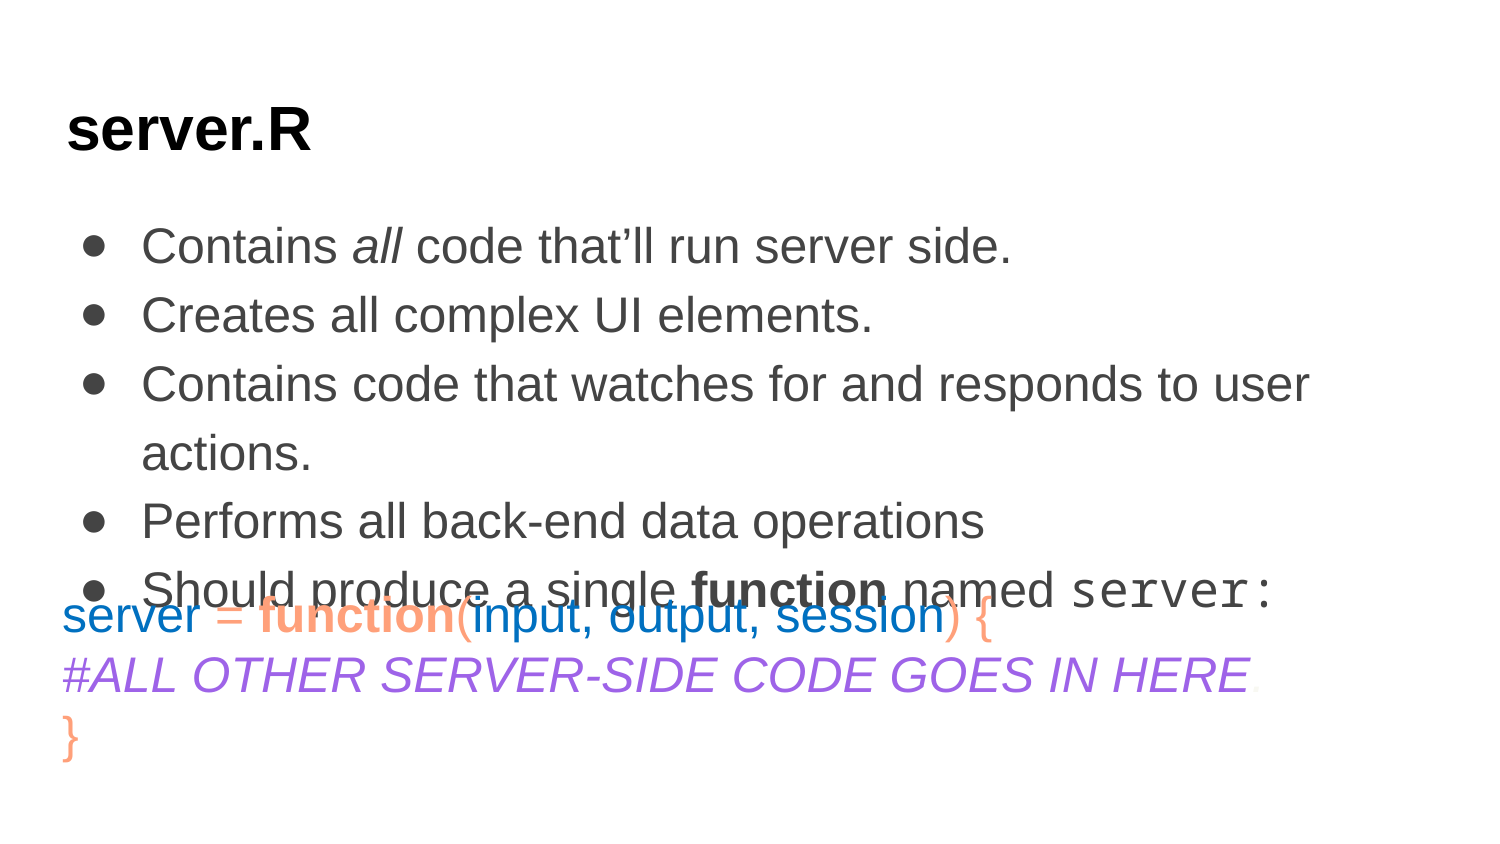

# server.R
Contains all code that’ll run server side.
Creates all complex UI elements.
Contains code that watches for and responds to user actions.
Performs all back-end data operations
Should produce a single function named server:
server = function(input, output, session) {
#ALL OTHER SERVER-SIDE CODE GOES IN HERE.
}